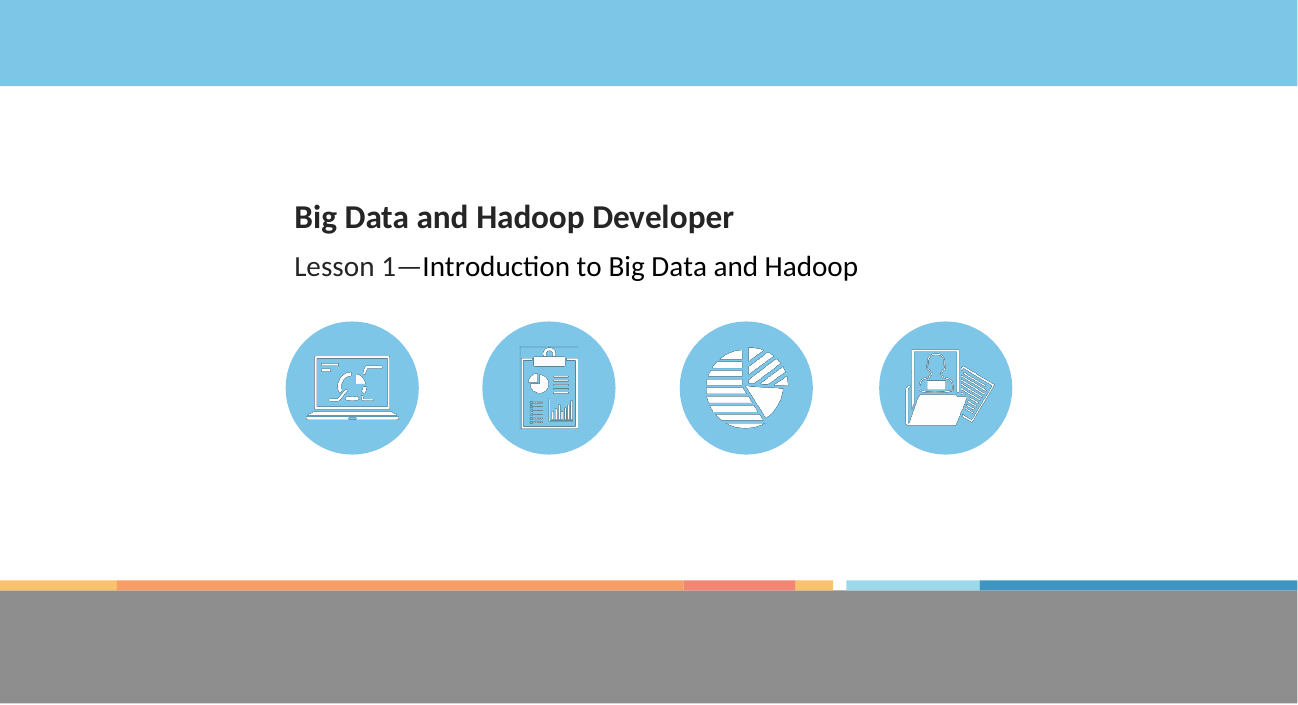

# Big Data and Hadoop Developer
Lesson 1—Introduction to Big Data and Hadoop

Copyright 2014, Simplilearn, All rights reserved.